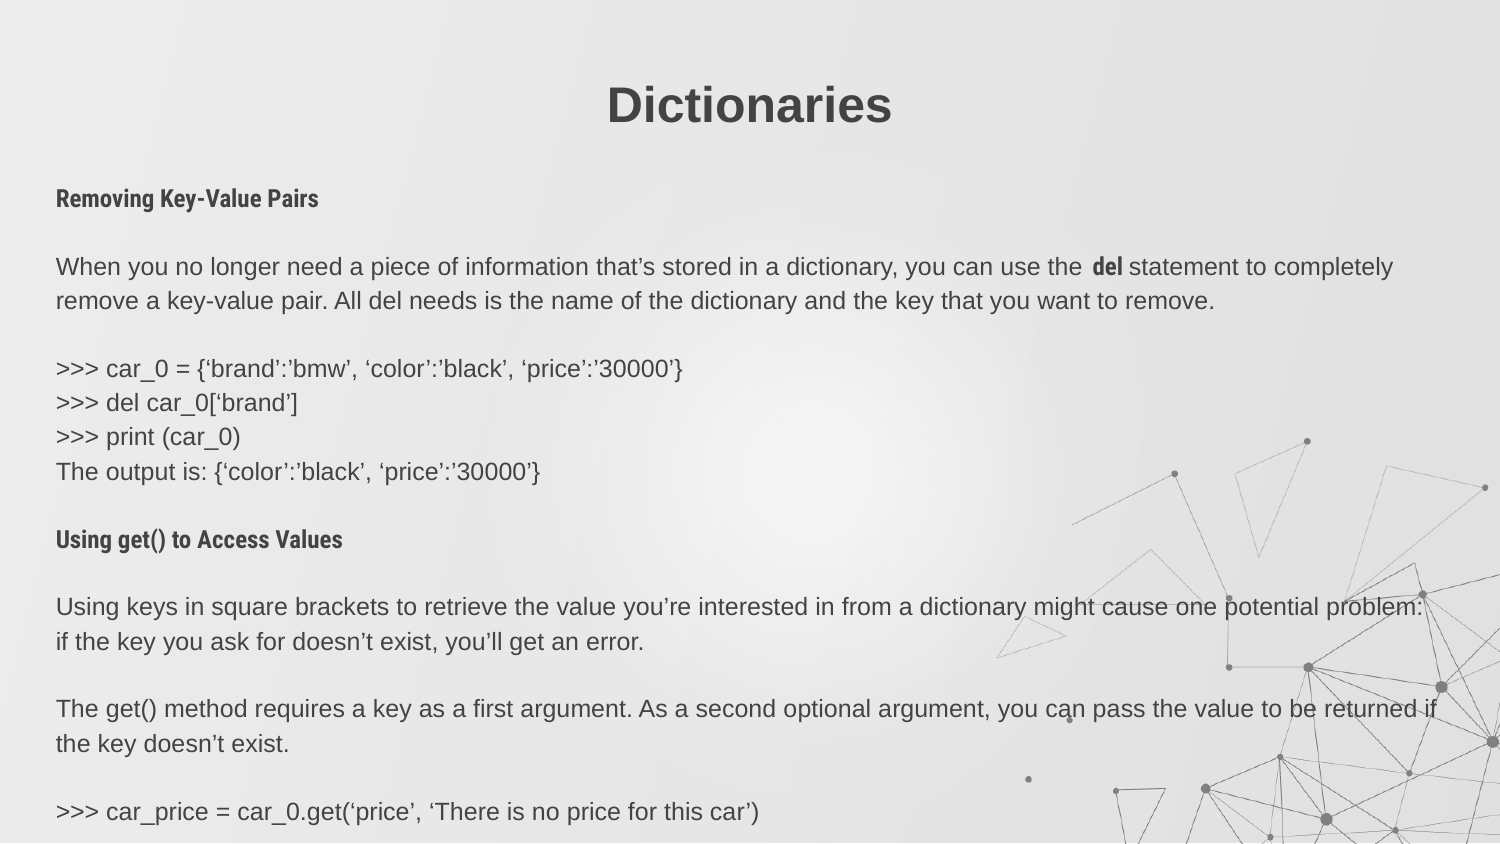

# Dictionaries
Removing Key-Value Pairs
When you no longer need a piece of information that’s stored in a dictionary, you can use the del statement to completely remove a key-value pair. All del needs is the name of the dictionary and the key that you want to remove.
>>> car_0 = {‘brand’:’bmw’, ‘color’:’black’, ‘price’:’30000’}
>>> del car_0[‘brand’]
>>> print (car_0)
The output is: {‘color’:’black’, ‘price’:’30000’}
Using get() to Access Values
Using keys in square brackets to retrieve the value you’re interested in from a dictionary might cause one potential problem: if the key you ask for doesn’t exist, you’ll get an error.
The get() method requires a key as a first argument. As a second optional argument, you can pass the value to be returned if the key doesn’t exist.
>>> car_price = car_0.get(‘price’, ‘There is no price for this car’)